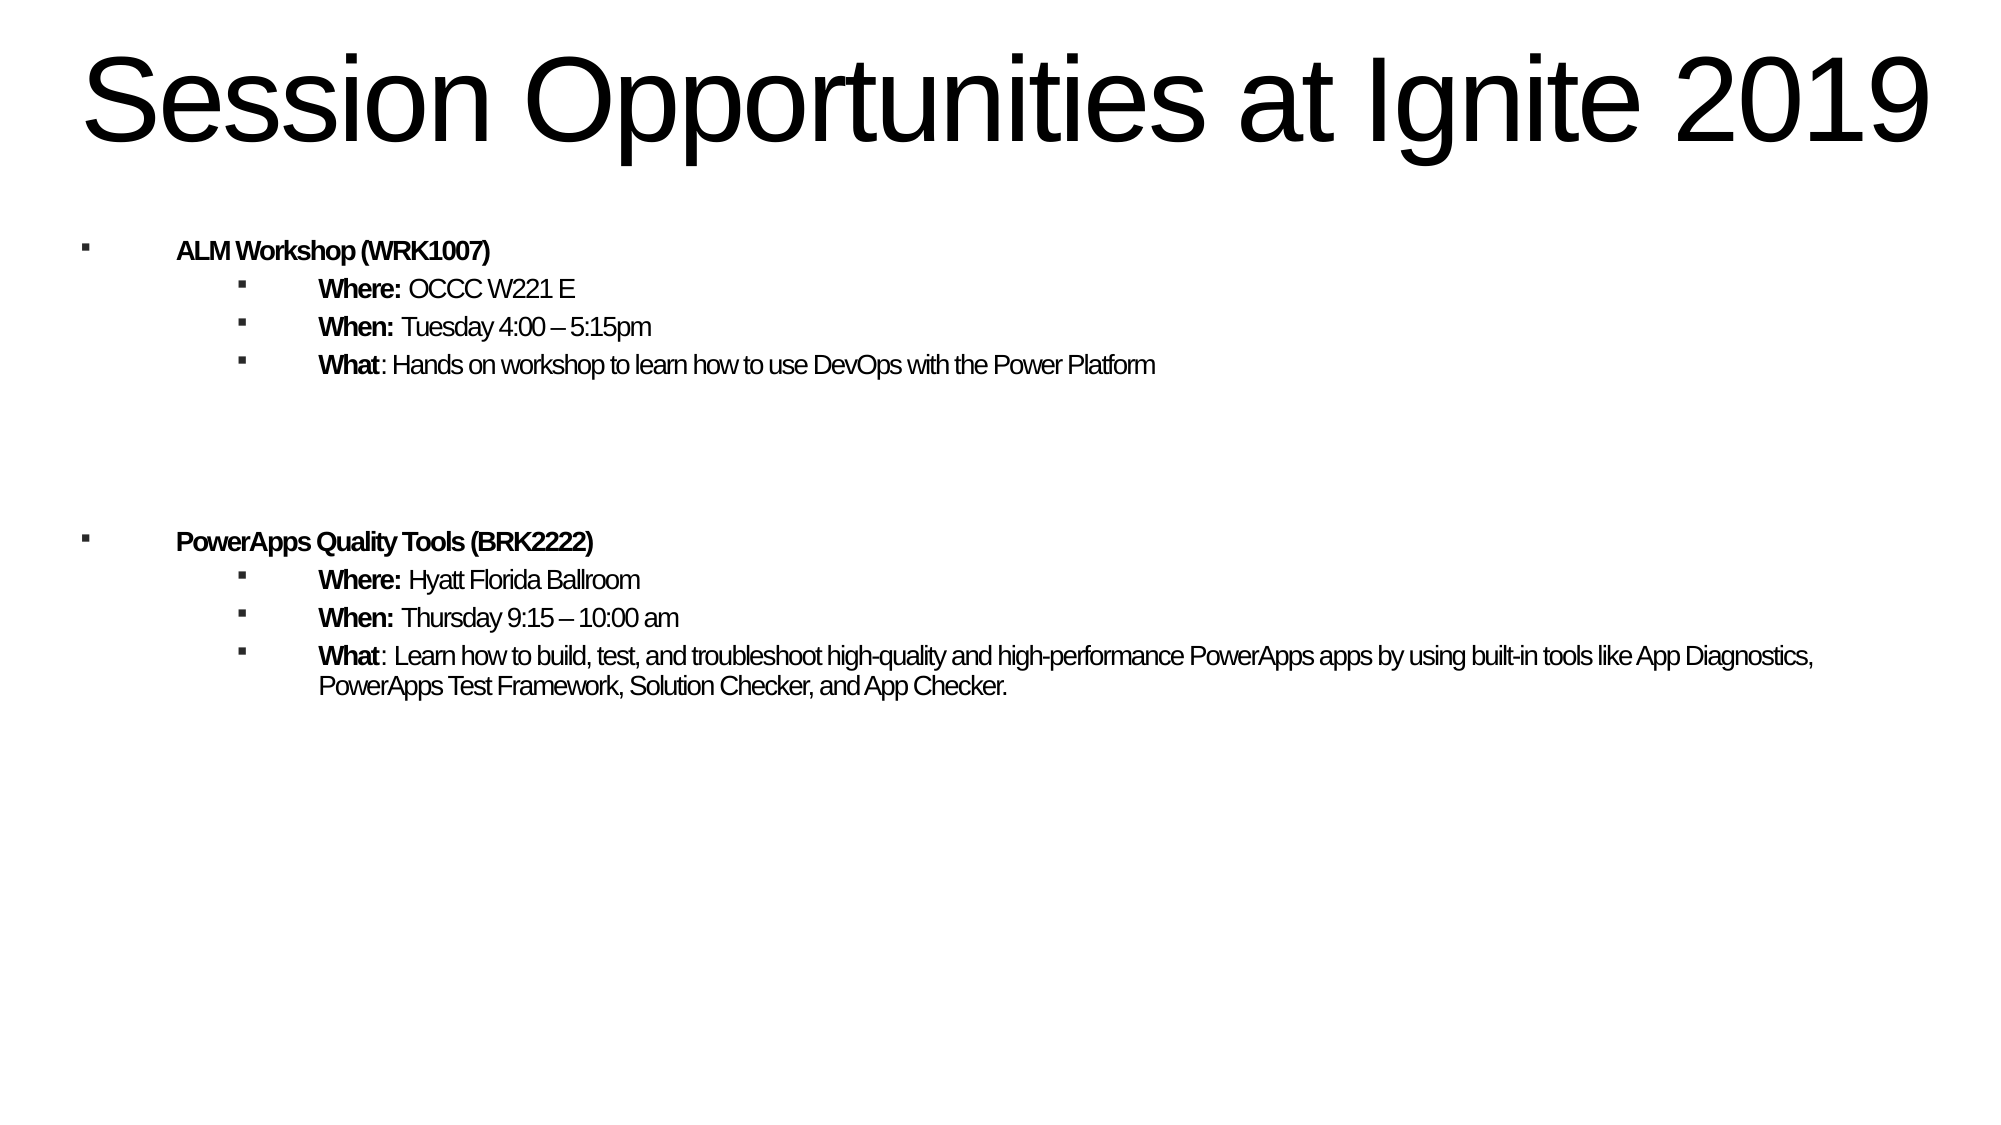

# Session Opportunities at Ignite 2019
ALM Workshop (WRK1007)
Where: OCCC W221 E
When: Tuesday 4:00 – 5:15pm
What: Hands on workshop to learn how to use DevOps with the Power Platform

PowerApps Quality Tools (BRK2222)
Where: Hyatt Florida Ballroom
When: Thursday 9:15 – 10:00 am
What: Learn how to build, test, and troubleshoot high-quality and high-performance PowerApps apps by using built-in tools like App Diagnostics, PowerApps Test Framework, Solution Checker, and App Checker.